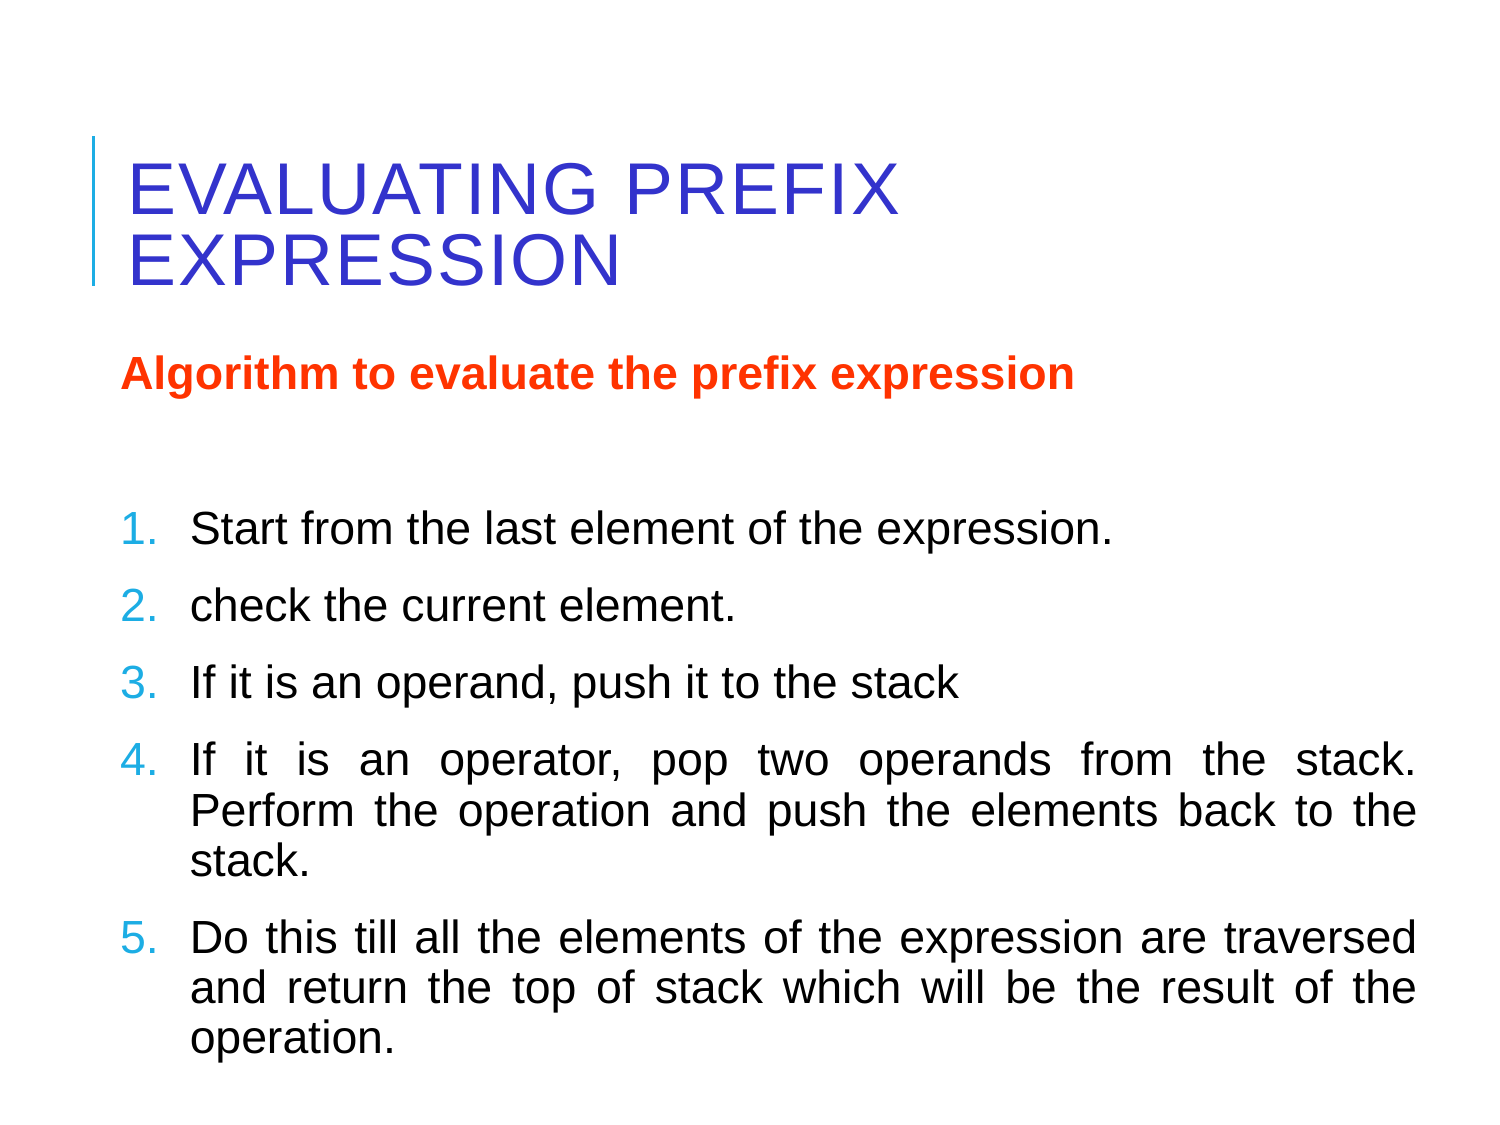

# Evaluating Prefix Expression
Algorithm to evaluate the prefix expression

Start from the last element of the expression.
check the current element.
If it is an operand, push it to the stack
If it is an operator, pop two operands from the stack. Perform the operation and push the elements back to the stack.
Do this till all the elements of the expression are traversed and return the top of stack which will be the result of the operation.